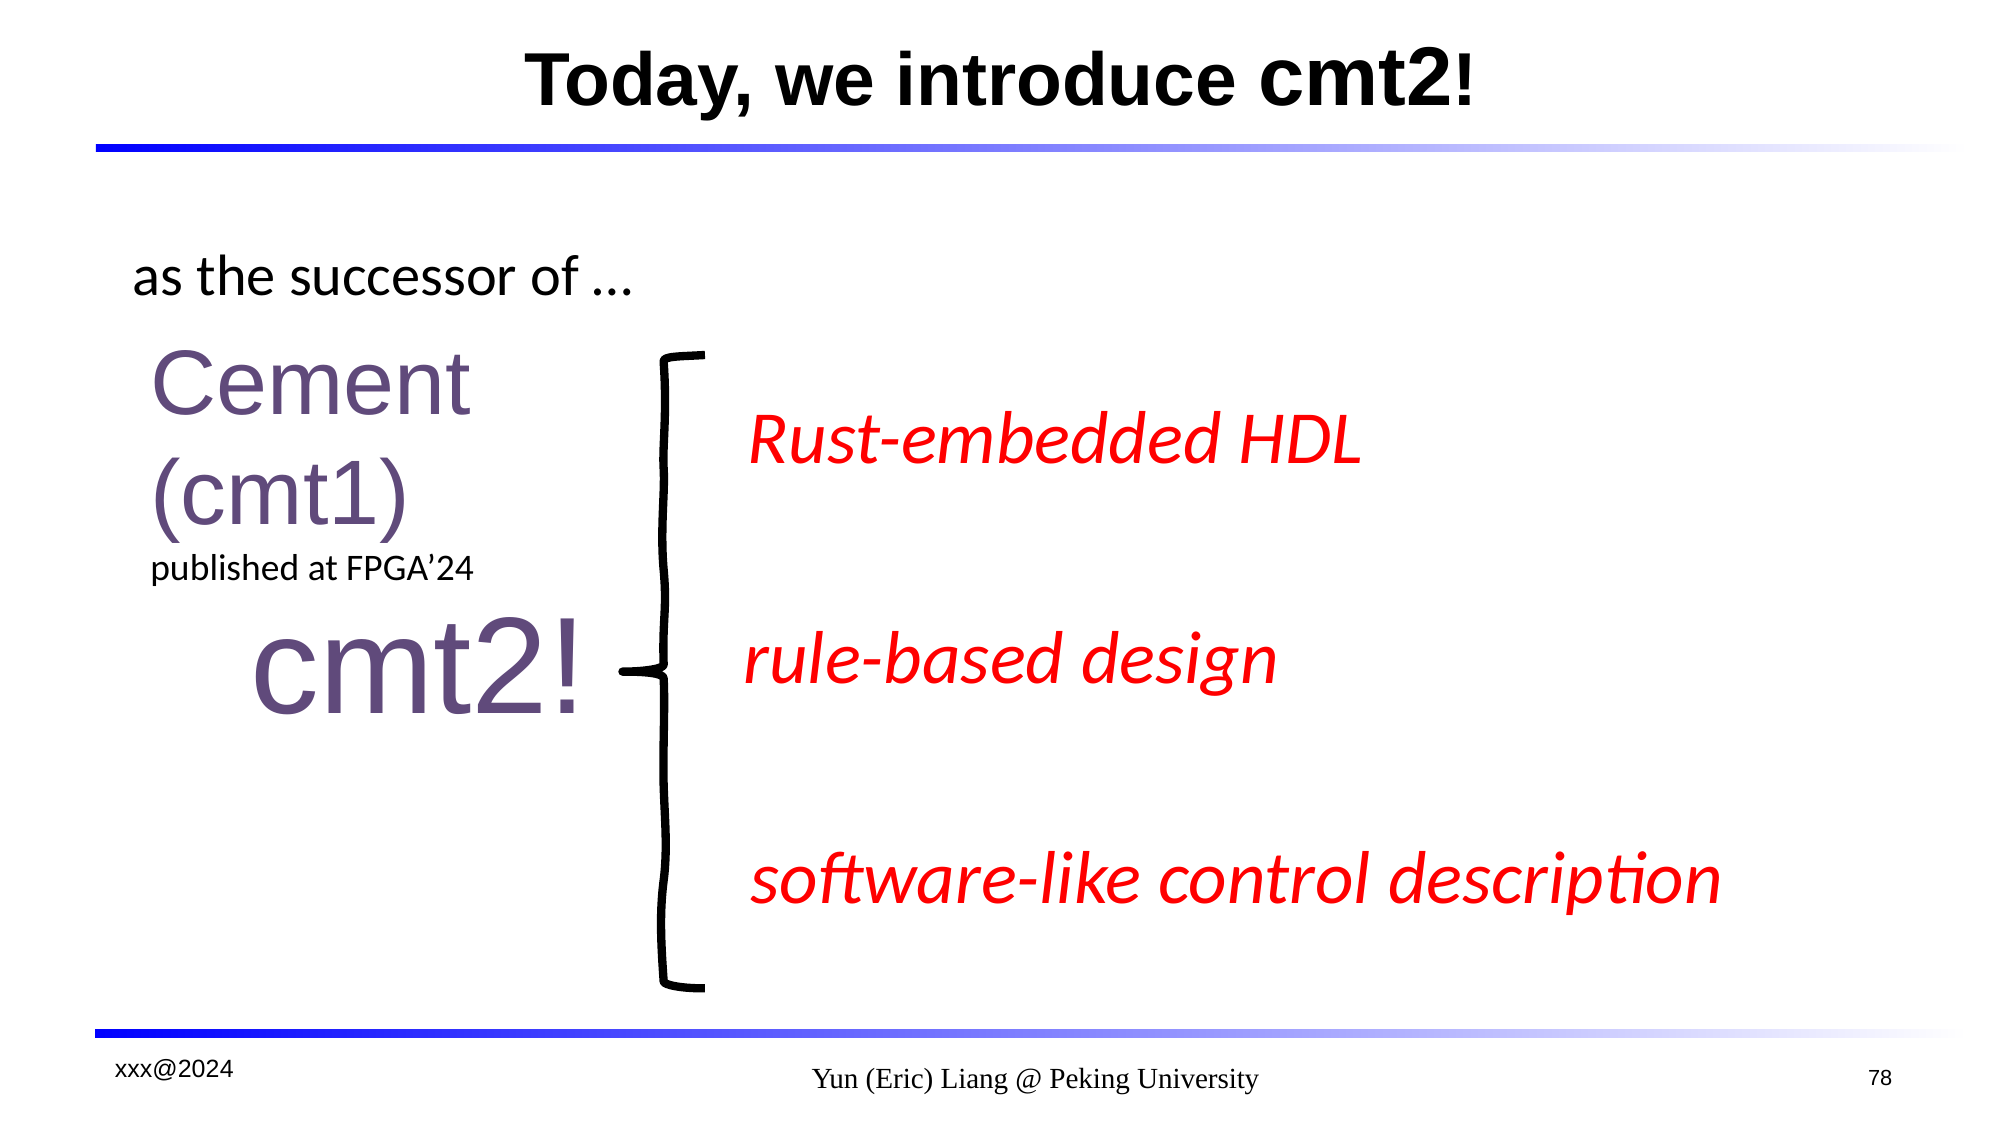

# Today, we introduce cmt2!
as the successor of …
Cement (cmt1)
published at FPGA’24

Rust-embedded HDL
cmt2!
rule-based design
software-like control description
xxx@2024
Yun (Eric) Liang @ Peking University
78